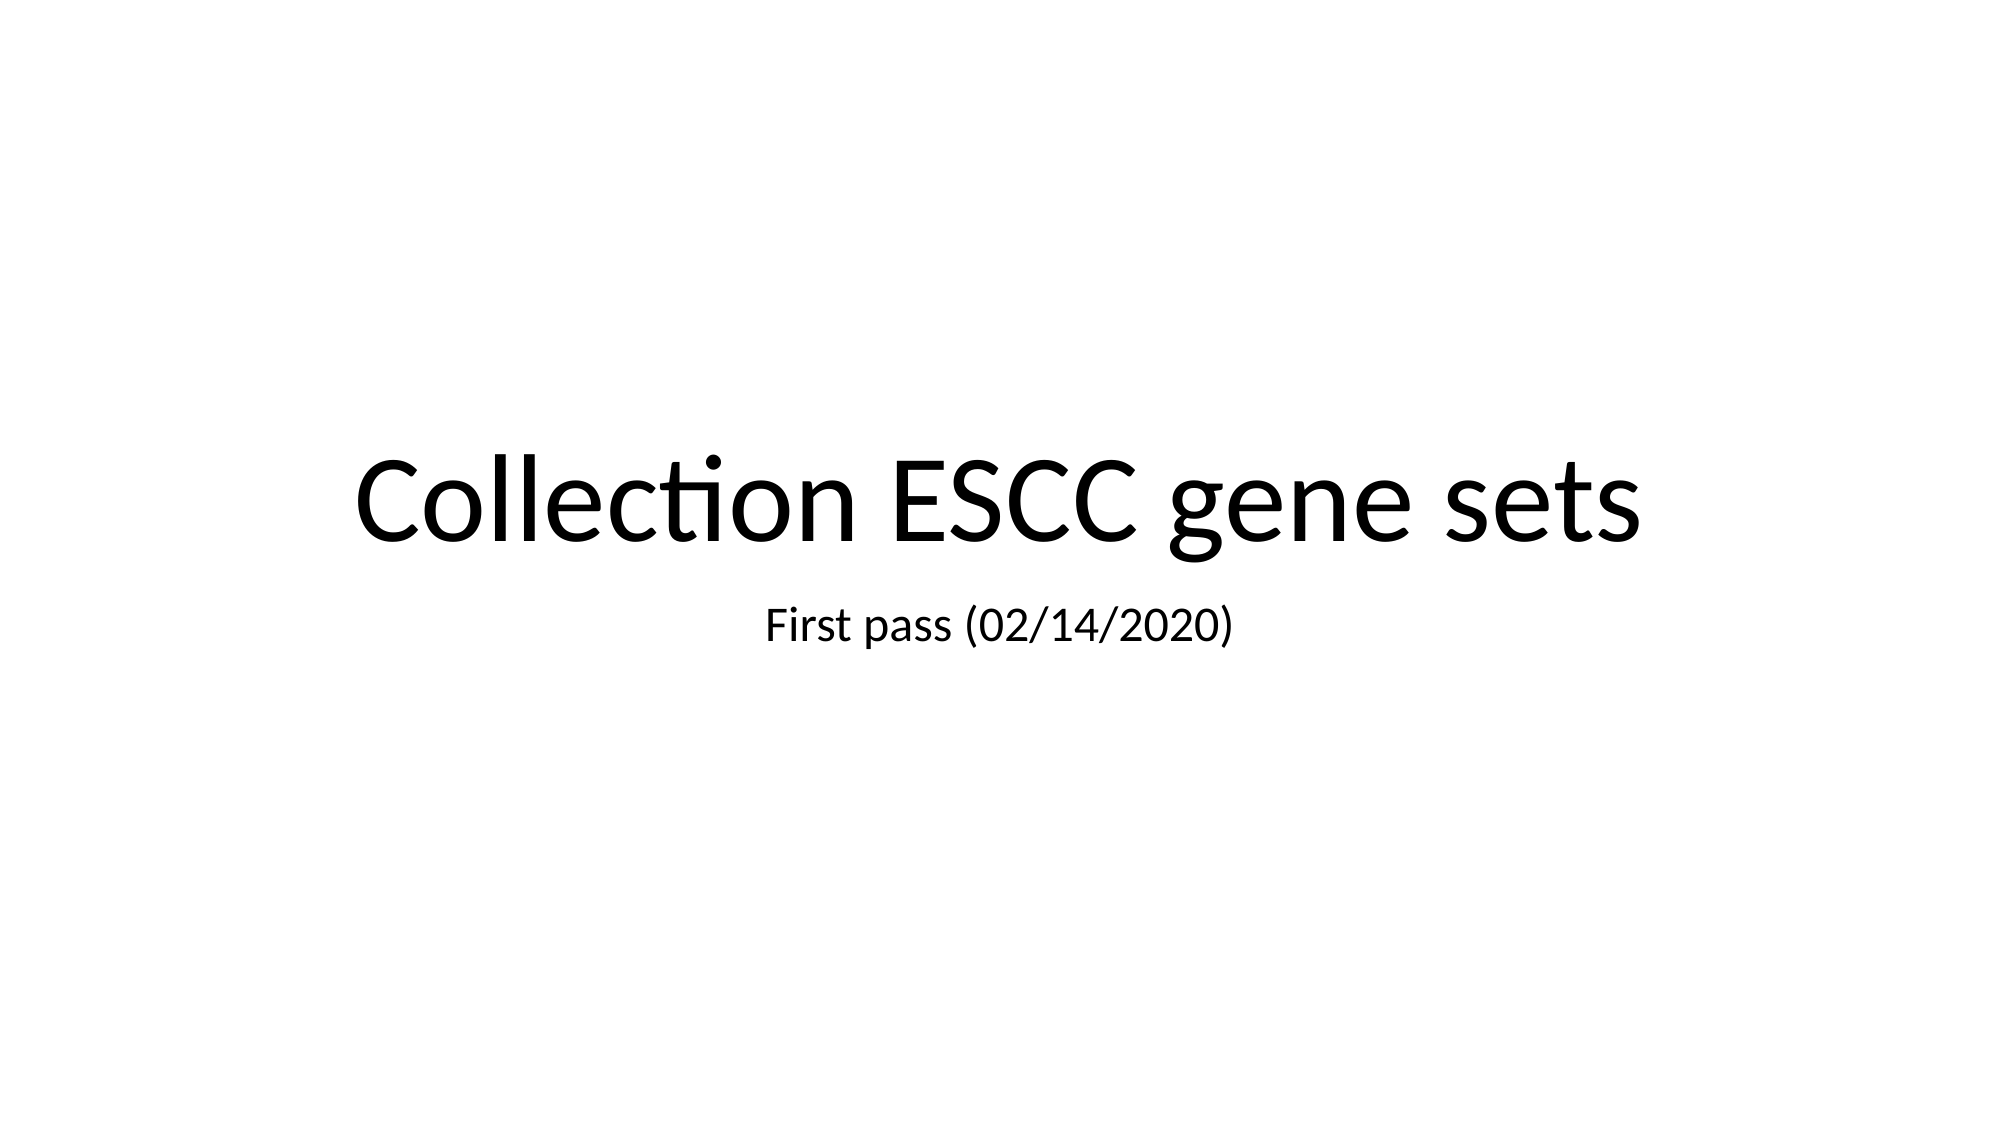

# Collection ESCC gene sets
First pass (02/14/2020)